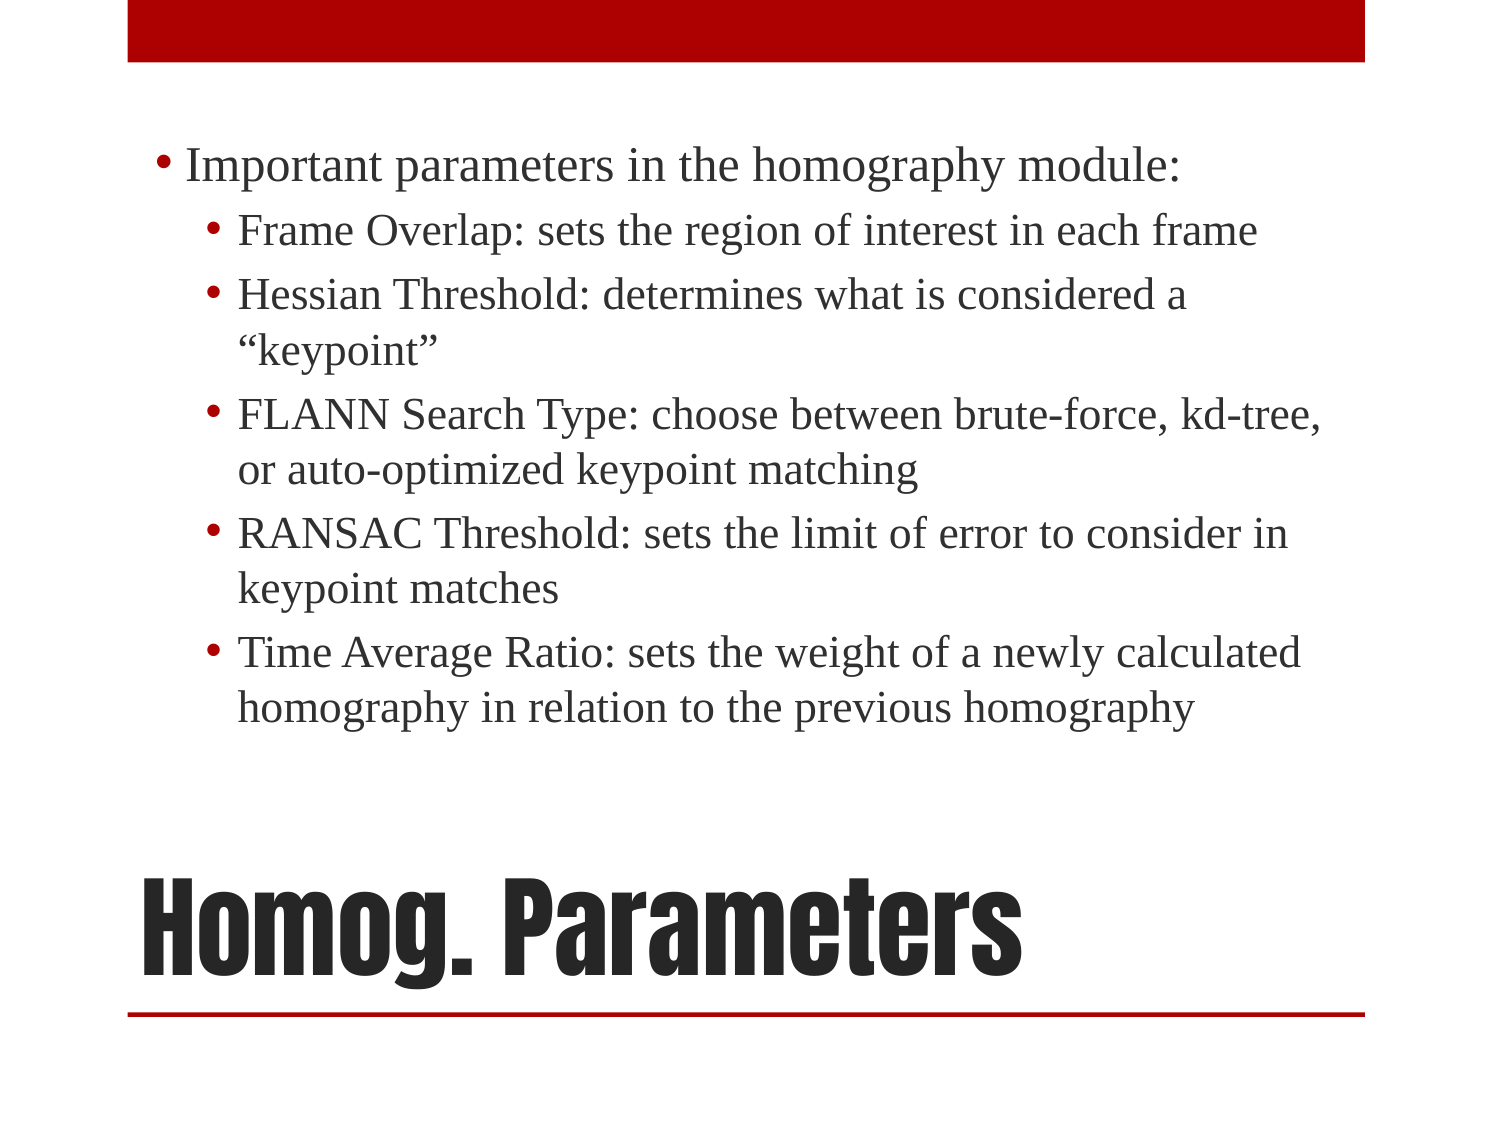

Important parameters in the homography module:
Frame Overlap: sets the region of interest in each frame
Hessian Threshold: determines what is considered a “keypoint”
FLANN Search Type: choose between brute-force, kd-tree, or auto-optimized keypoint matching
RANSAC Threshold: sets the limit of error to consider in keypoint matches
Time Average Ratio: sets the weight of a newly calculated homography in relation to the previous homography
# Homog. Parameters